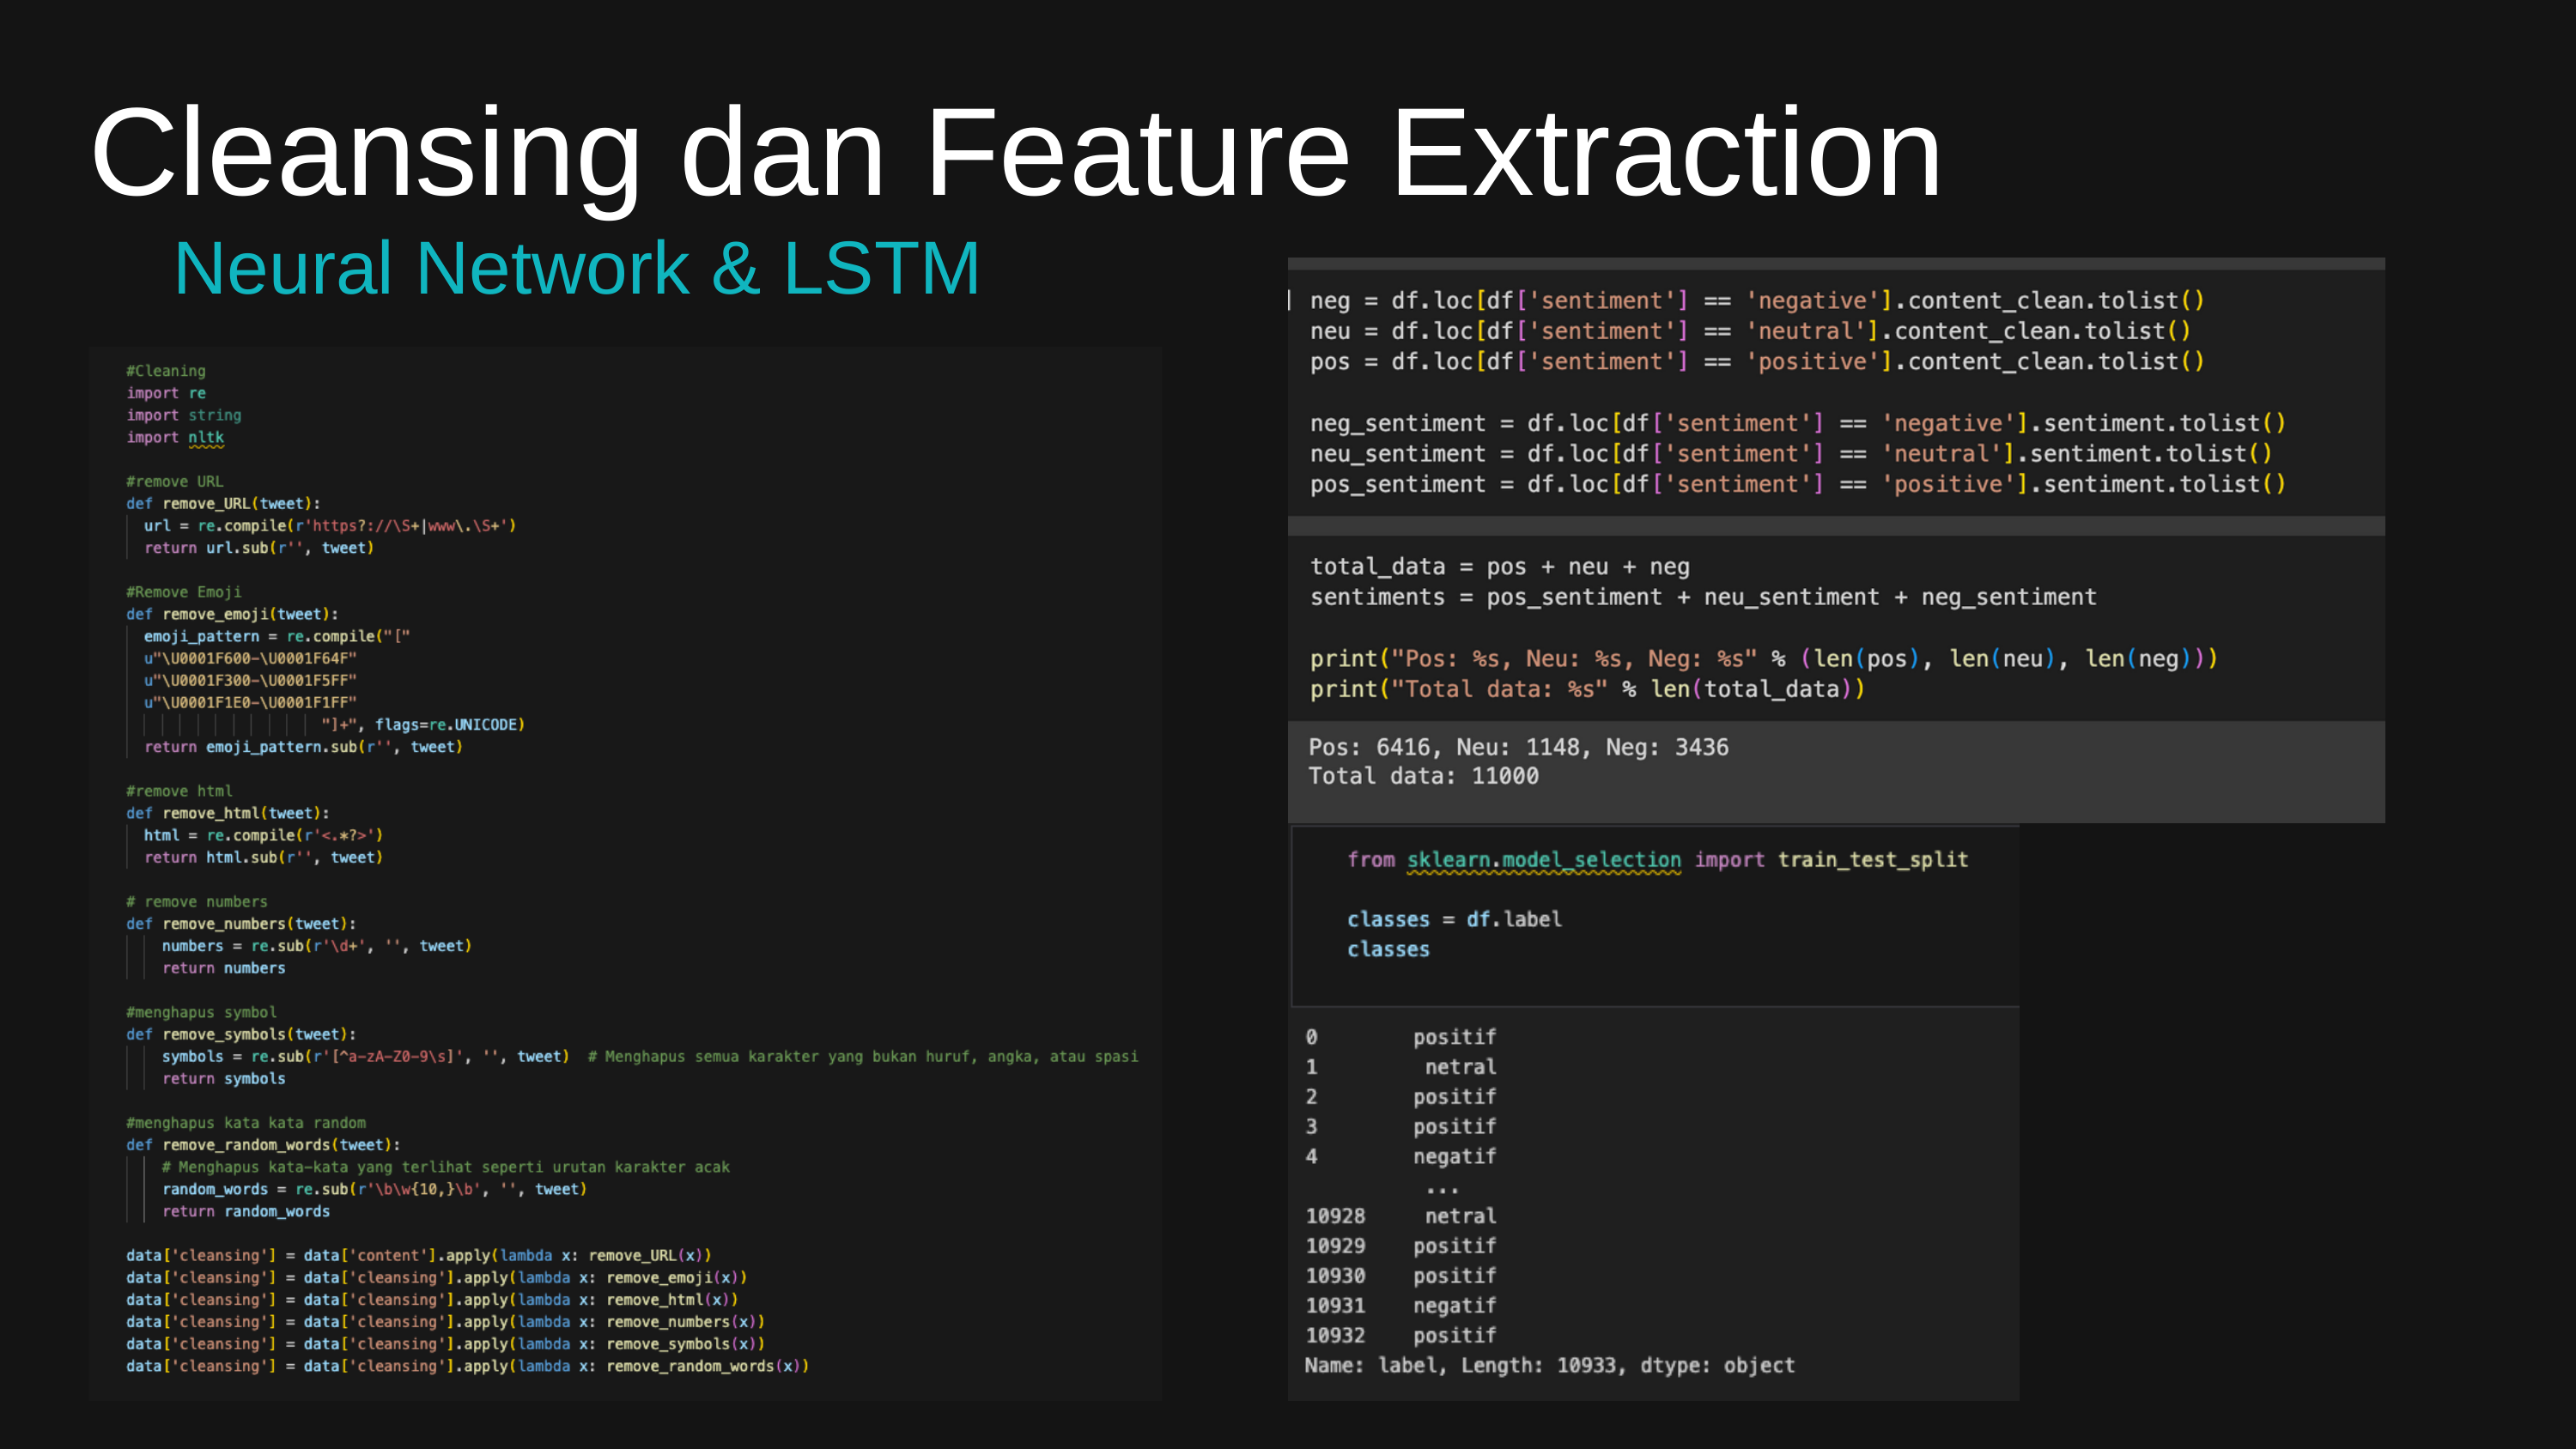

Cleansing dan Feature Extraction
Neural Network & LSTM